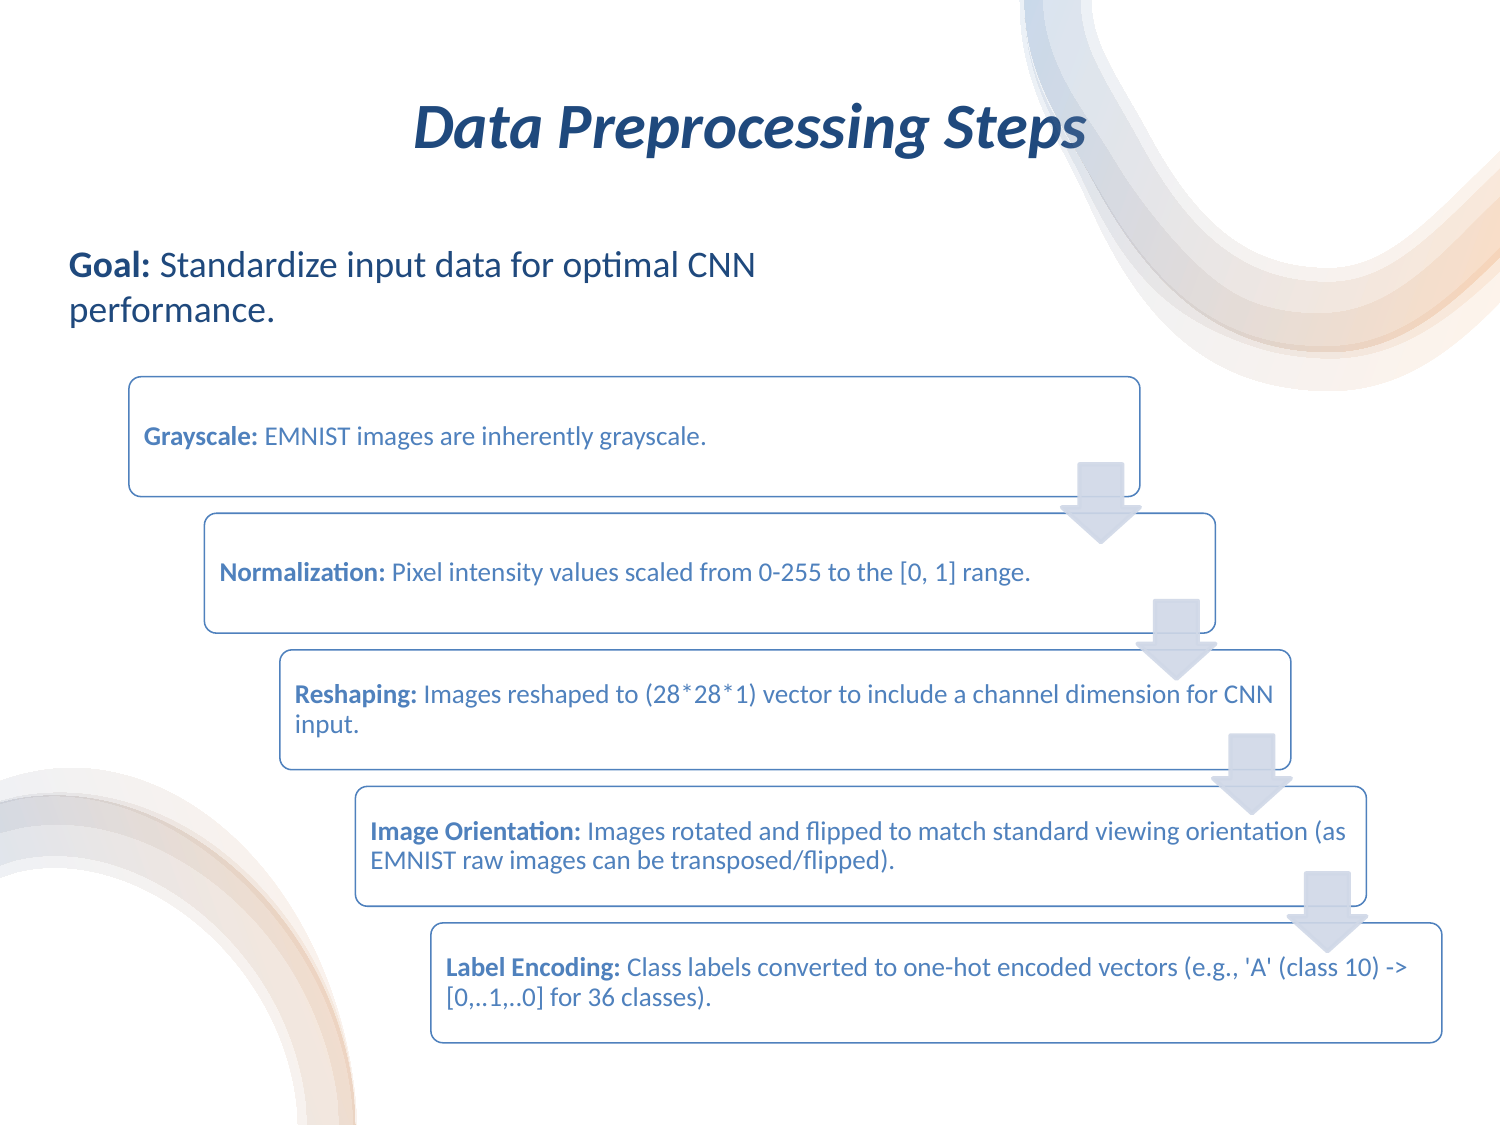

# Data Preprocessing Steps
Goal: Standardize input data for optimal CNN performance.
Grayscale: EMNIST images are inherently grayscale.
Normalization: Pixel intensity values scaled from 0-255 to the [0, 1] range.
Reshaping: Images reshaped to (28*28*1) vector to include a channel dimension for CNN input.
Image Orientation: Images rotated and flipped to match standard viewing orientation (as EMNIST raw images can be transposed/flipped).
Label Encoding: Class labels converted to one-hot encoded vectors (e.g., 'A' (class 10) -> [0,..1,..0] for 36 classes).